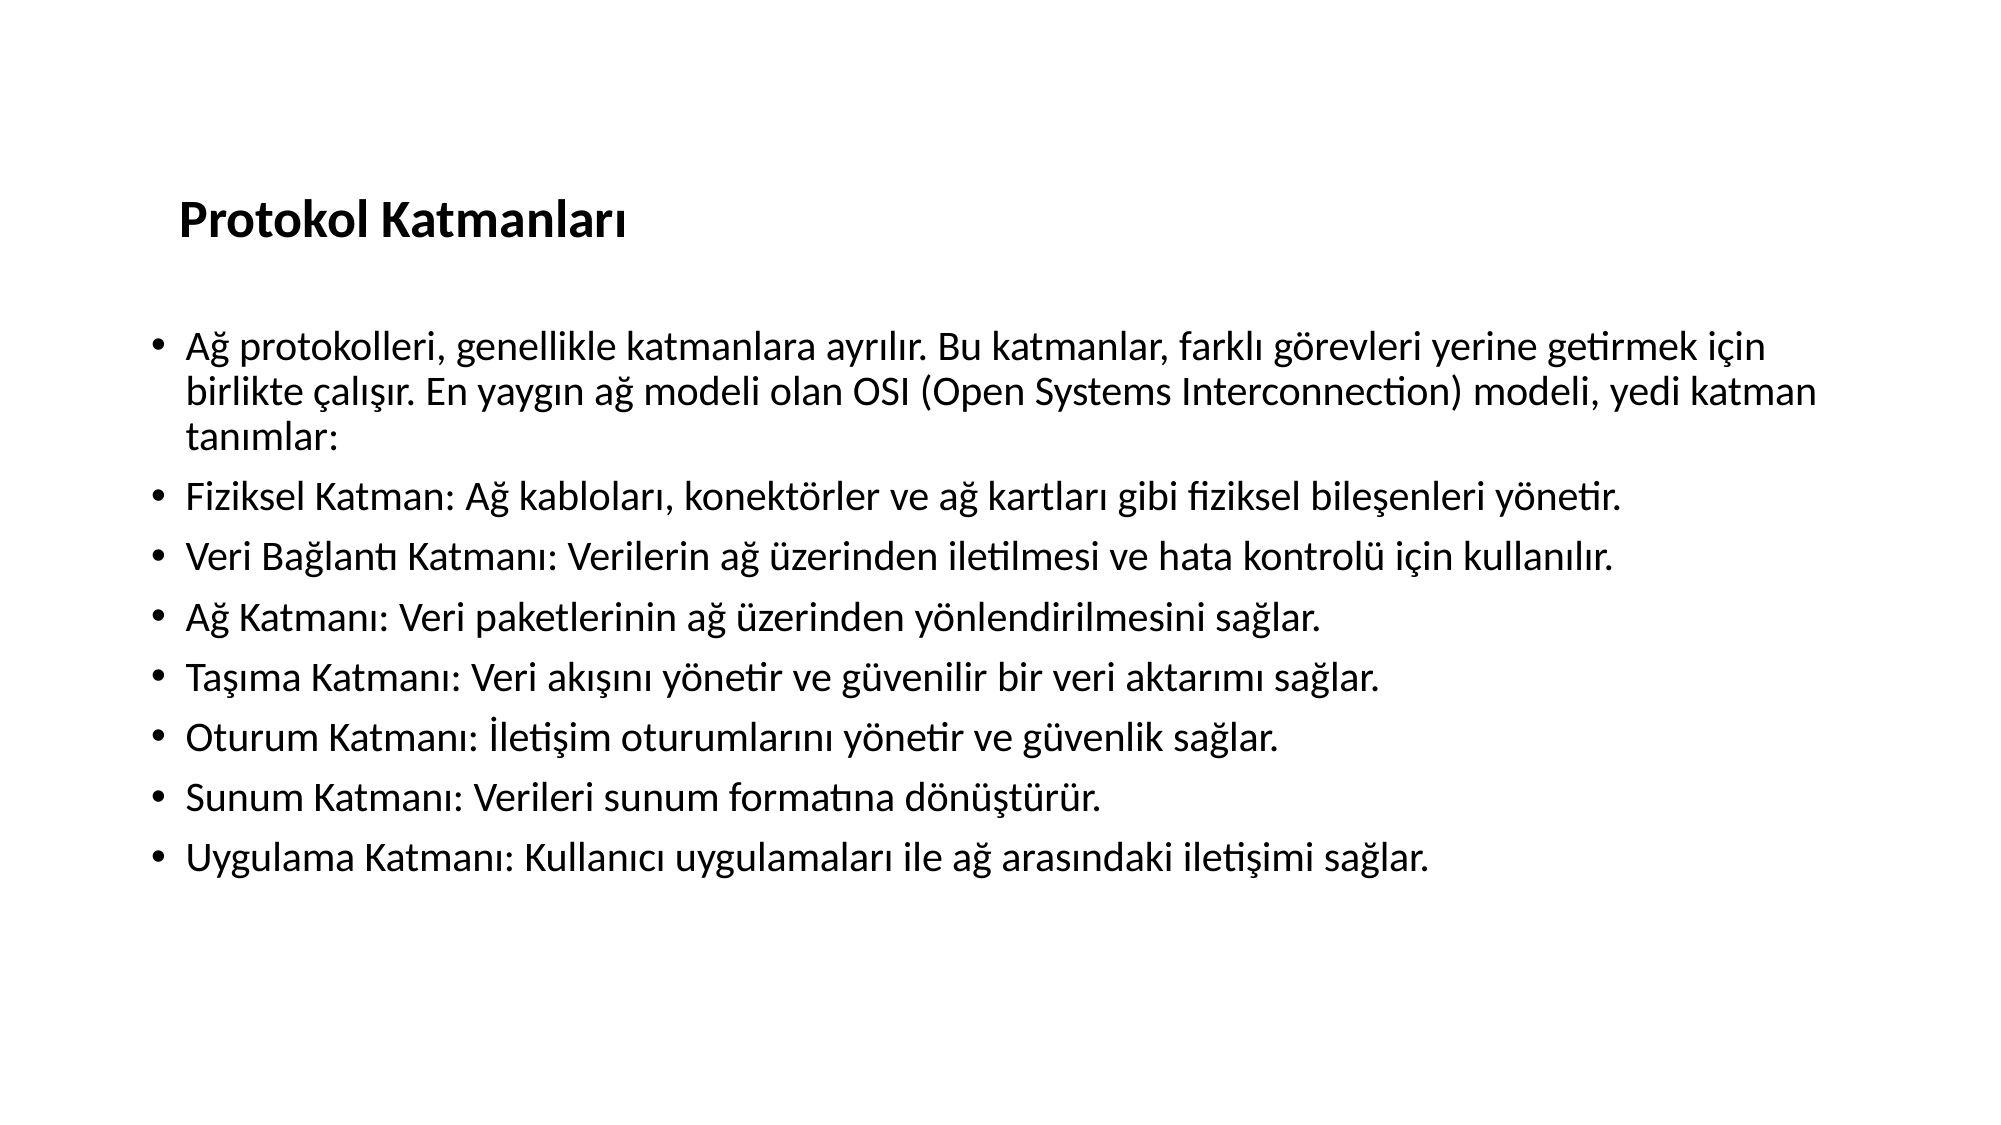

Protokol Katmanları

Ağ protokolleri, genellikle katmanlara ayrılır. Bu katmanlar, farklı görevleri yerine getirmek için birlikte çalışır. En yaygın ağ modeli olan OSI (Open Systems Interconnection) modeli, yedi katman tanımlar:
Fiziksel Katman: Ağ kabloları, konektörler ve ağ kartları gibi fiziksel bileşenleri yönetir.
Veri Bağlantı Katmanı: Verilerin ağ üzerinden iletilmesi ve hata kontrolü için kullanılır.
Ağ Katmanı: Veri paketlerinin ağ üzerinden yönlendirilmesini sağlar.
Taşıma Katmanı: Veri akışını yönetir ve güvenilir bir veri aktarımı sağlar.
Oturum Katmanı: İletişim oturumlarını yönetir ve güvenlik sağlar.
Sunum Katmanı: Verileri sunum formatına dönüştürür.
Uygulama Katmanı: Kullanıcı uygulamaları ile ağ arasındaki iletişimi sağlar.